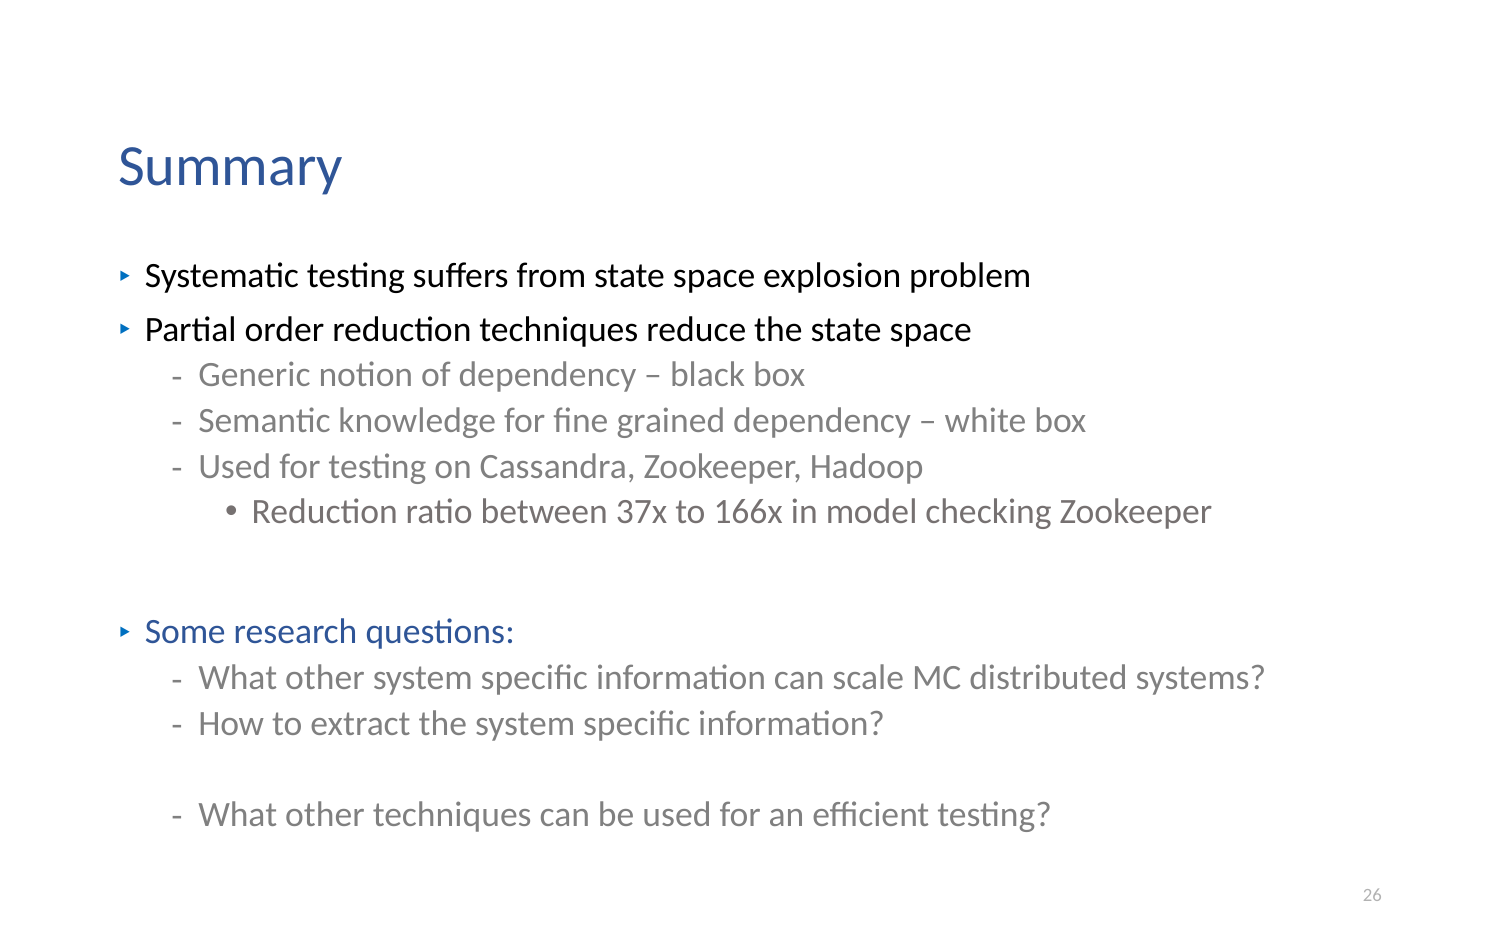

# Summary
Systematic testing suffers from state space explosion problem
Partial order reduction techniques reduce the state space
Generic notion of dependency – black box
Semantic knowledge for fine grained dependency – white box
Used for testing on Cassandra, Zookeeper, Hadoop
Reduction ratio between 37x to 166x in model checking Zookeeper

Some research questions:
What other system specific information can scale MC distributed systems?
How to extract the system specific information?

What other techniques can be used for an efficient testing?
26